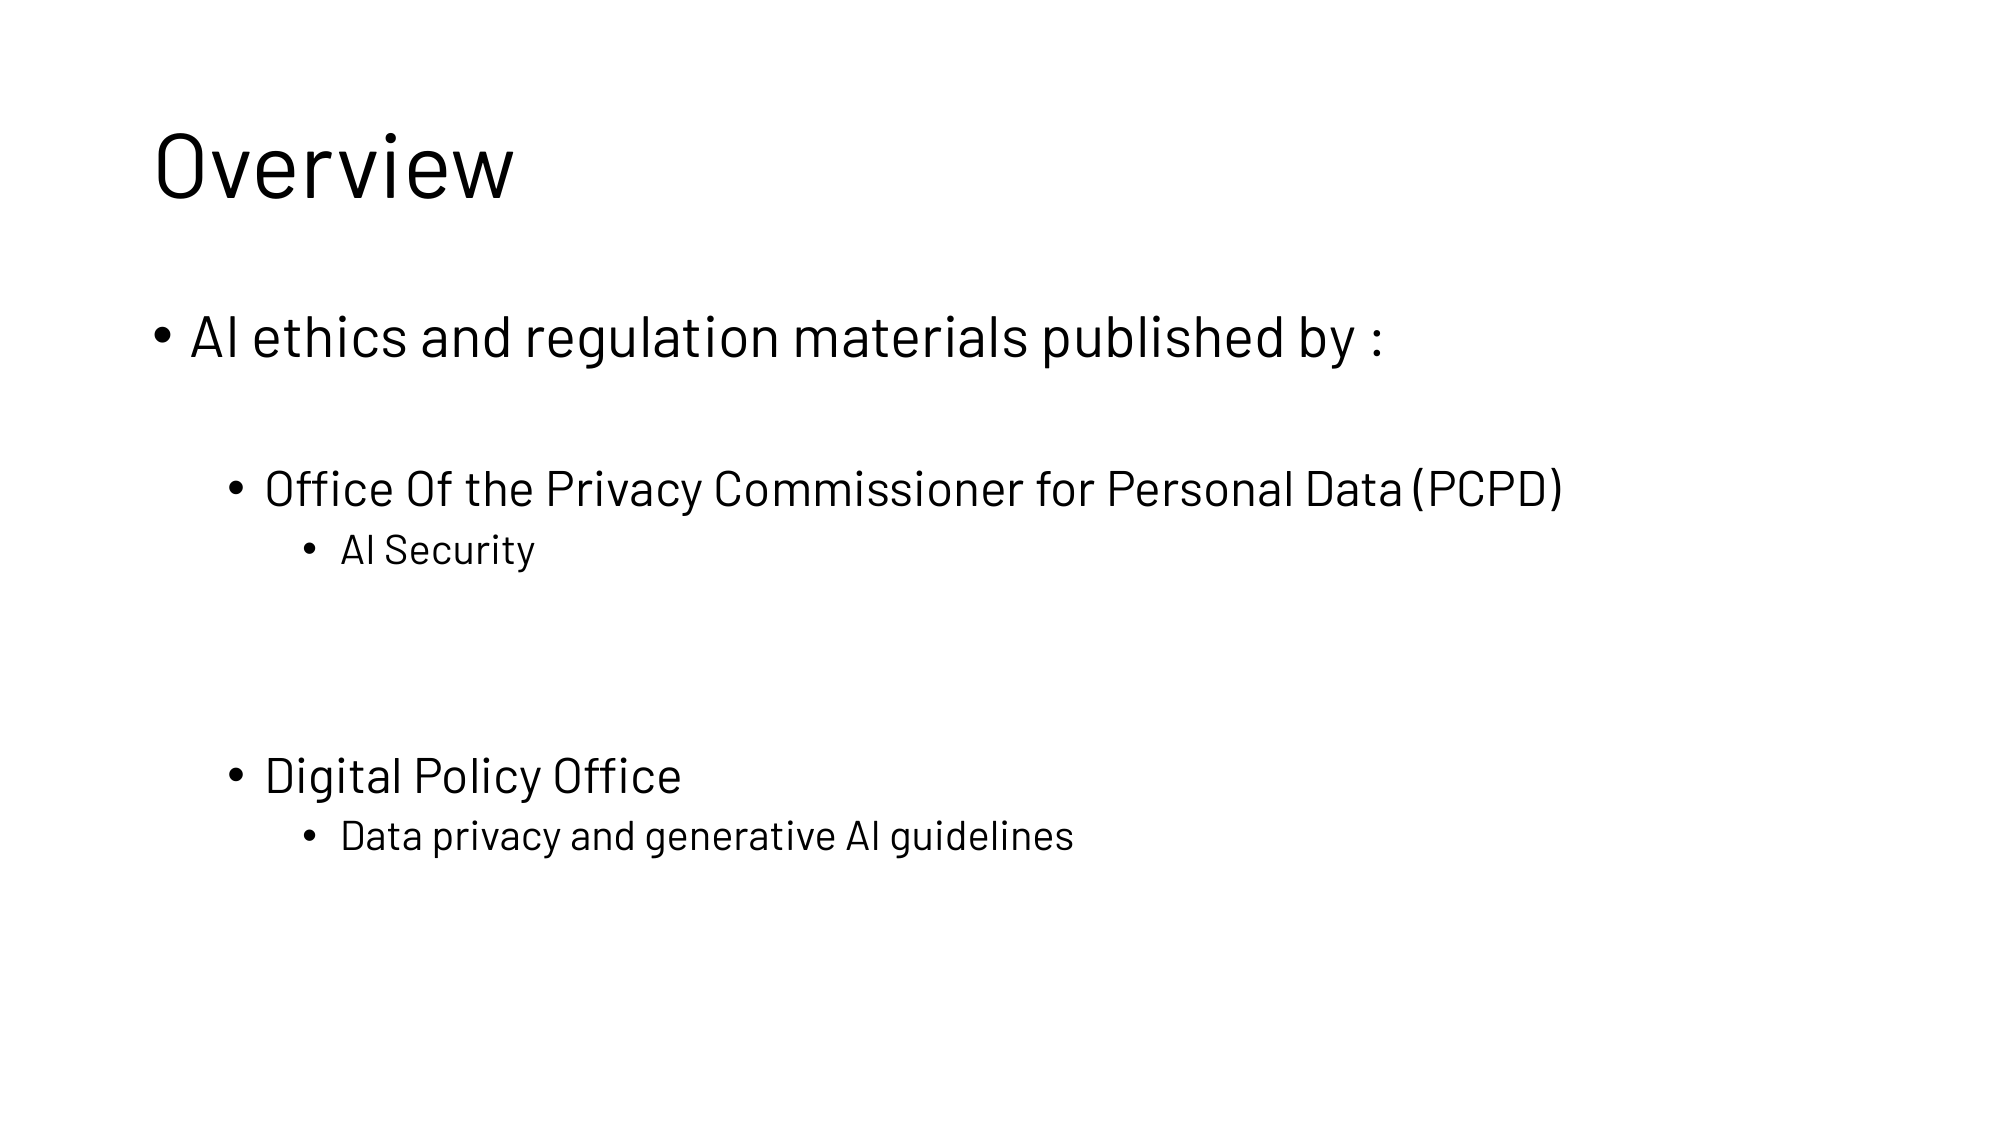

# Overview
AI ethics and regulation materials published by :

Office Of the Privacy Commissioner for Personal Data (PCPD)
AI Security

Digital Policy Office
Data privacy and generative AI guidelines